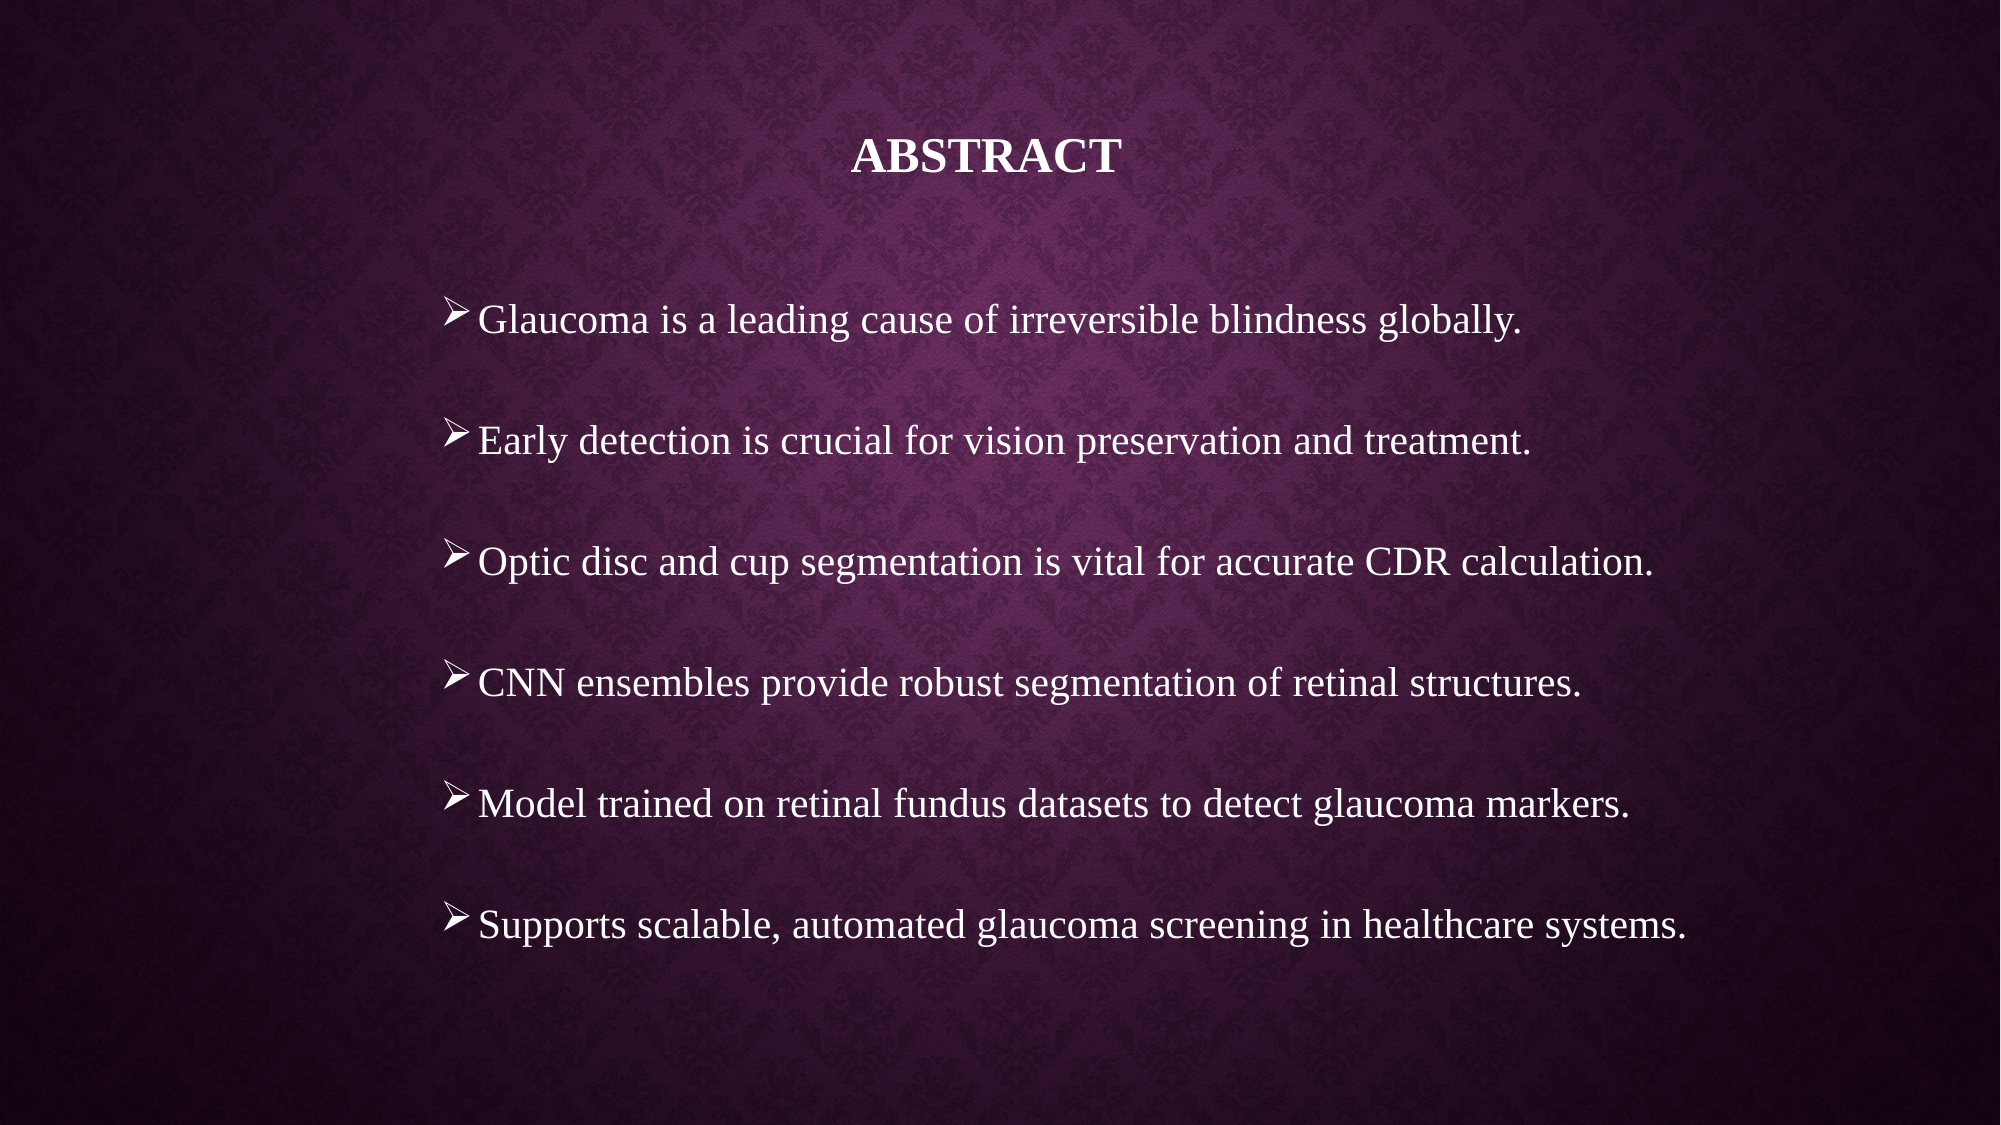

# Abstract
Glaucoma is a leading cause of irreversible blindness globally.
Early detection is crucial for vision preservation and treatment.
Optic disc and cup segmentation is vital for accurate CDR calculation.
CNN ensembles provide robust segmentation of retinal structures.
Model trained on retinal fundus datasets to detect glaucoma markers.
Supports scalable, automated glaucoma screening in healthcare systems.